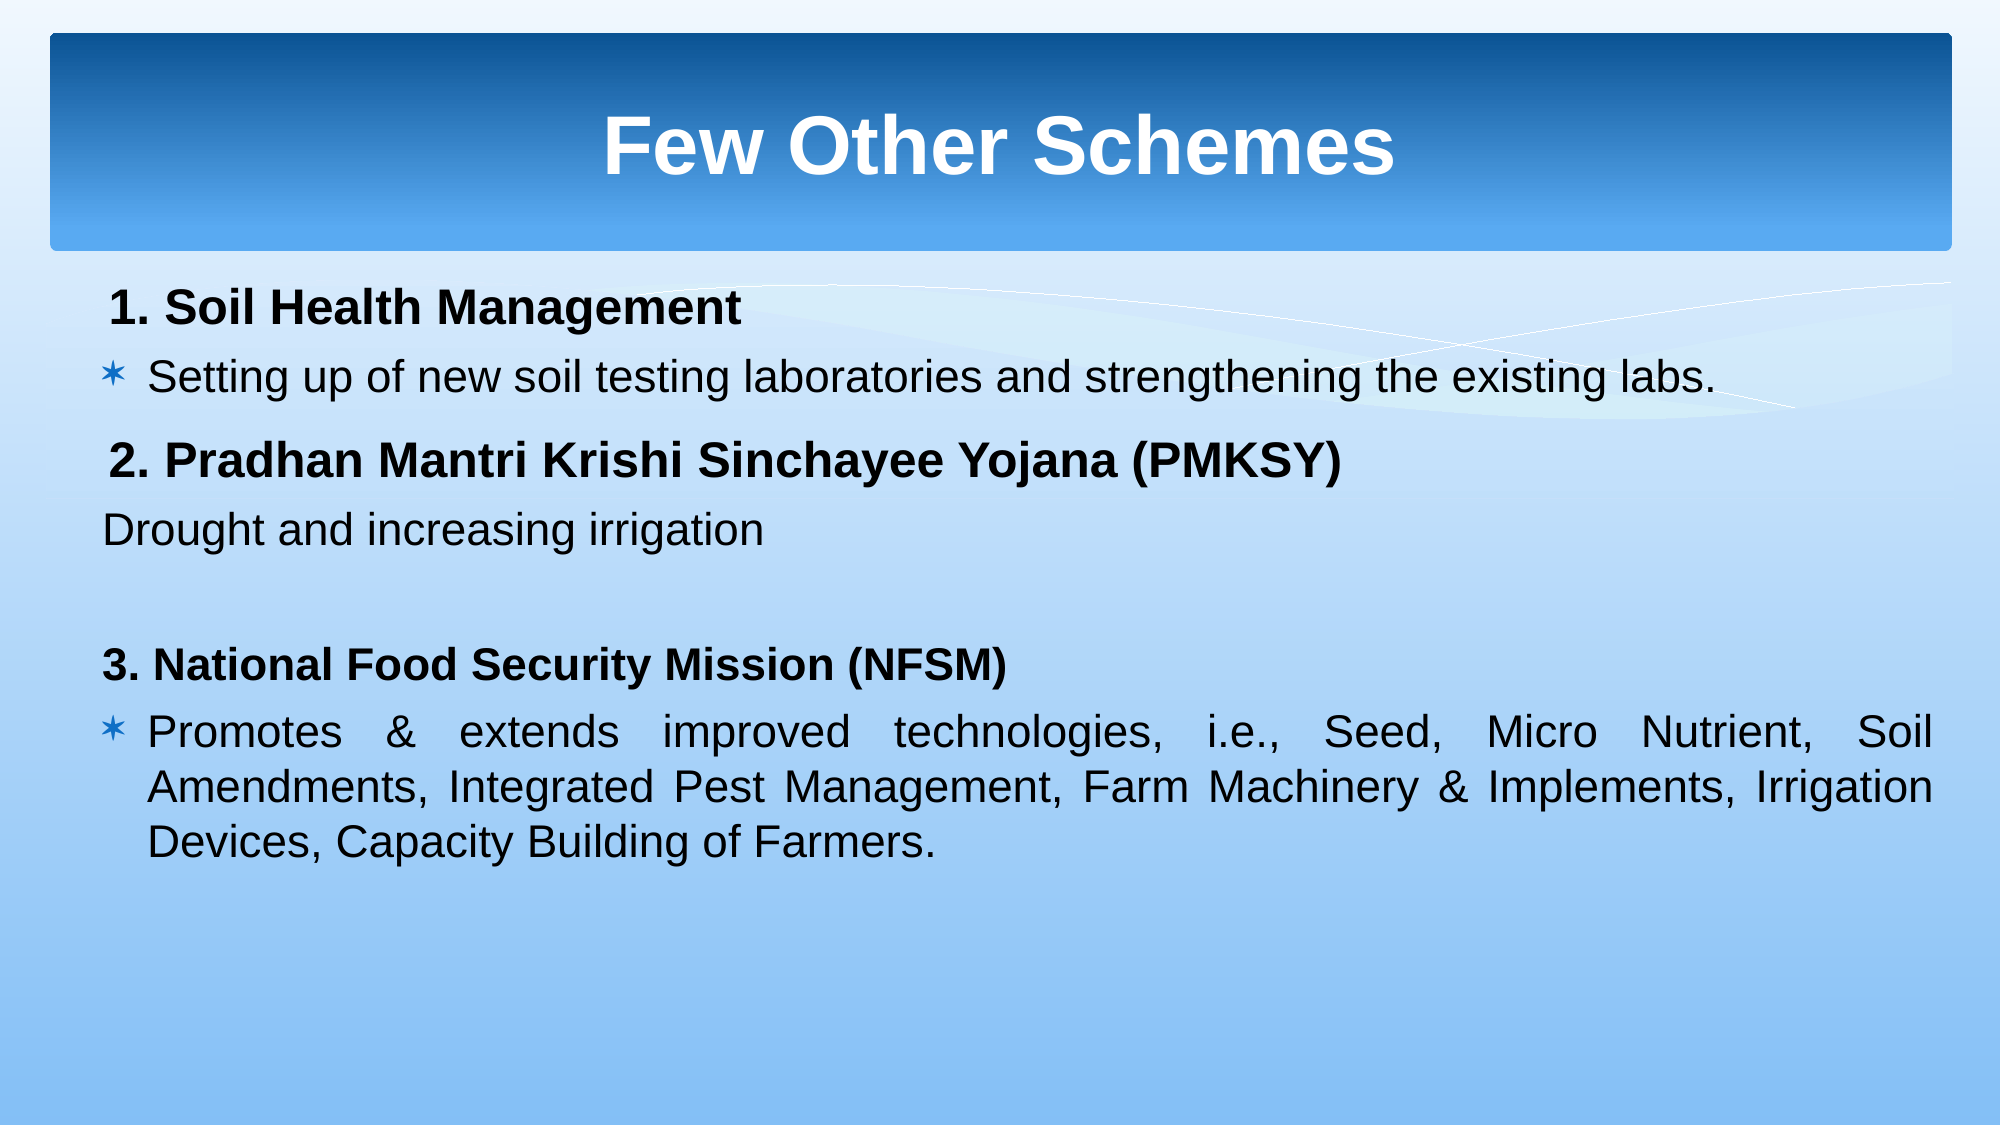

# Few Other Schemes
    1. Soil Health Management
Setting up of new soil testing laboratories and strengthening the existing labs.
    2. Pradhan Mantri Krishi Sinchayee Yojana (PMKSY)
Drought and increasing irrigation

3. National Food Security Mission (NFSM)
Promotes & extends improved technologies, i.e., Seed, Micro Nutrient, Soil Amendments, Integrated Pest Management, Farm Machinery & Implements, Irrigation Devices, Capacity Building of Farmers.